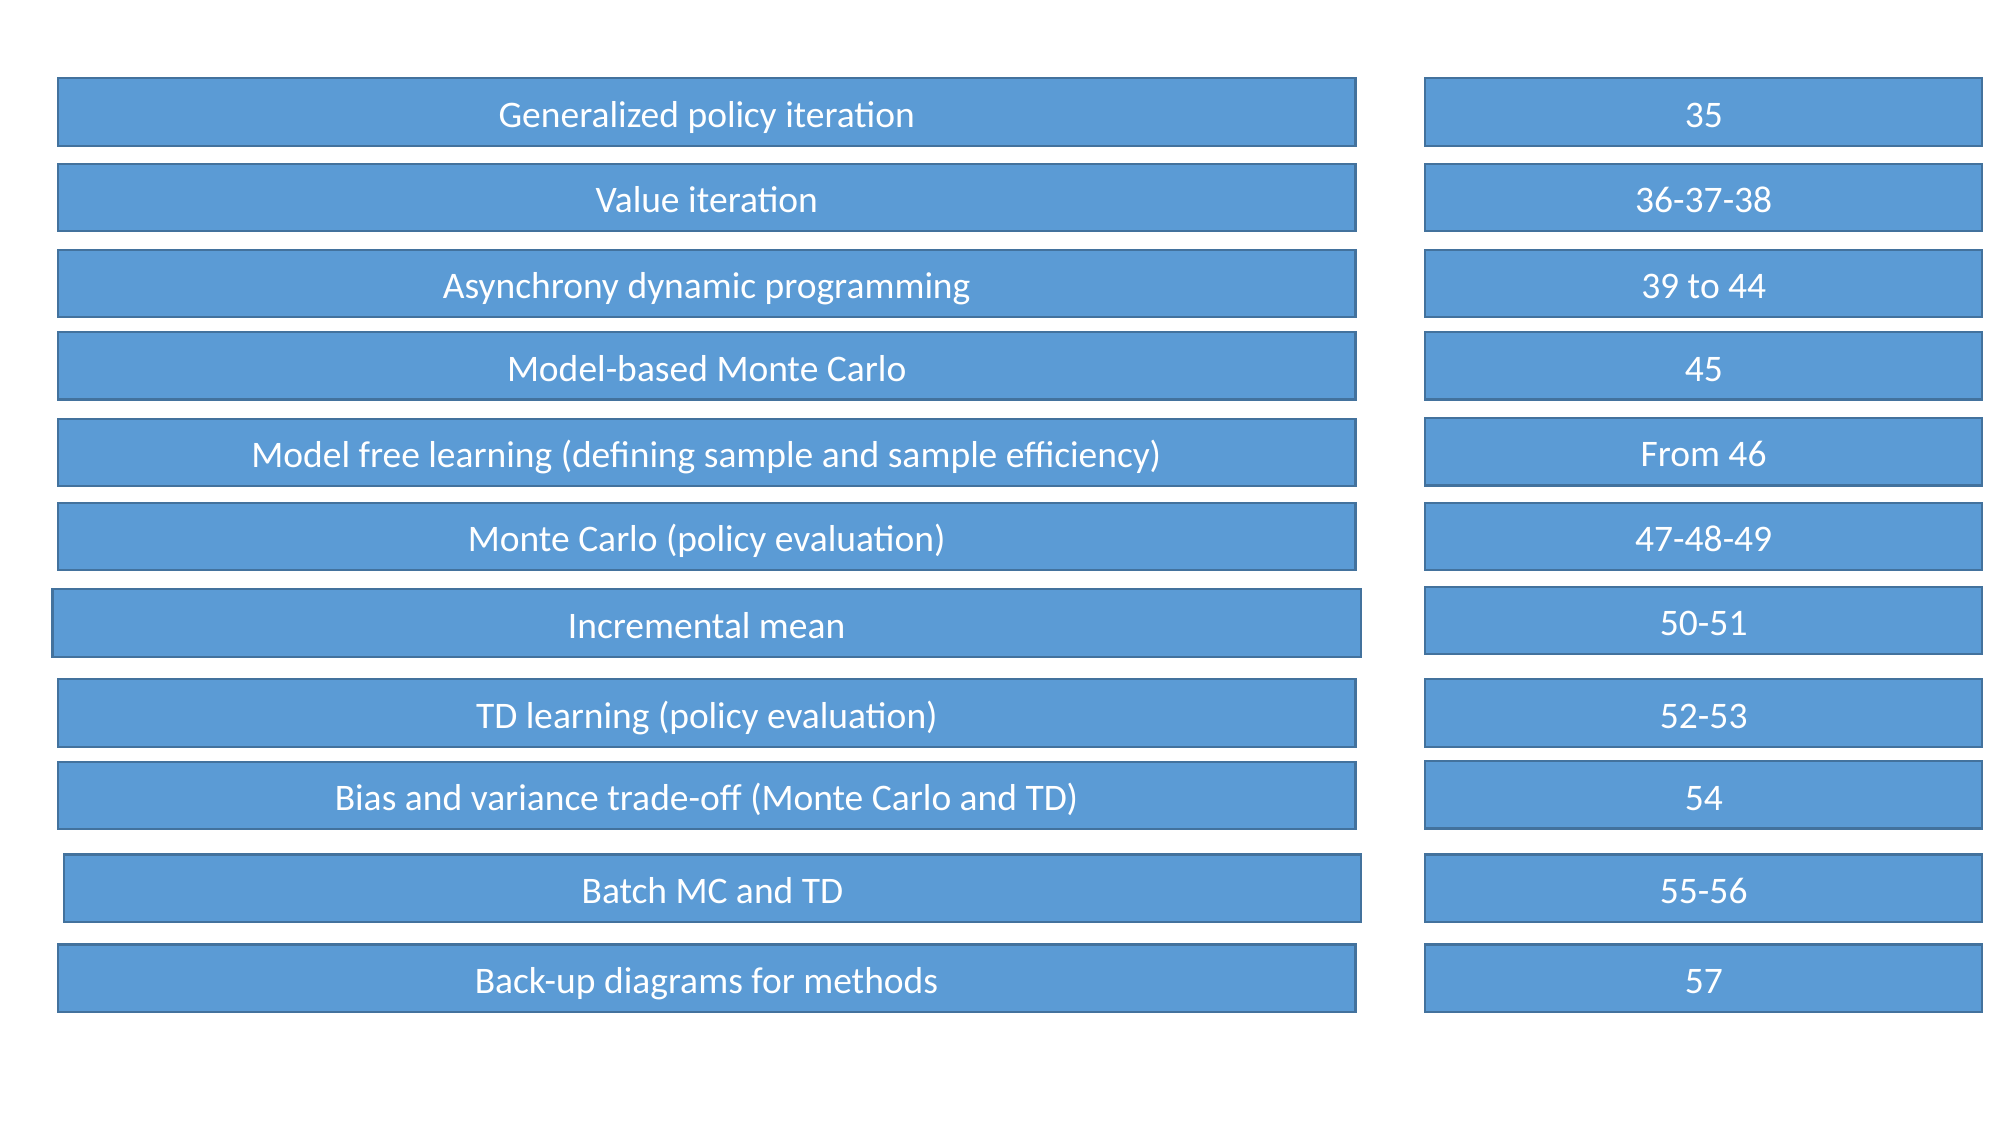

35
Generalized policy iteration
36-37-38
Value iteration
Asynchrony dynamic programming
39 to 44
Model-based Monte Carlo
45
From 46
Model free learning (defining sample and sample efficiency)
Monte Carlo (policy evaluation)
47-48-49
50-51
Incremental mean
TD learning (policy evaluation)
52-53
54
Bias and variance trade-off (Monte Carlo and TD)
Batch MC and TD
55-56
Back-up diagrams for methods
57